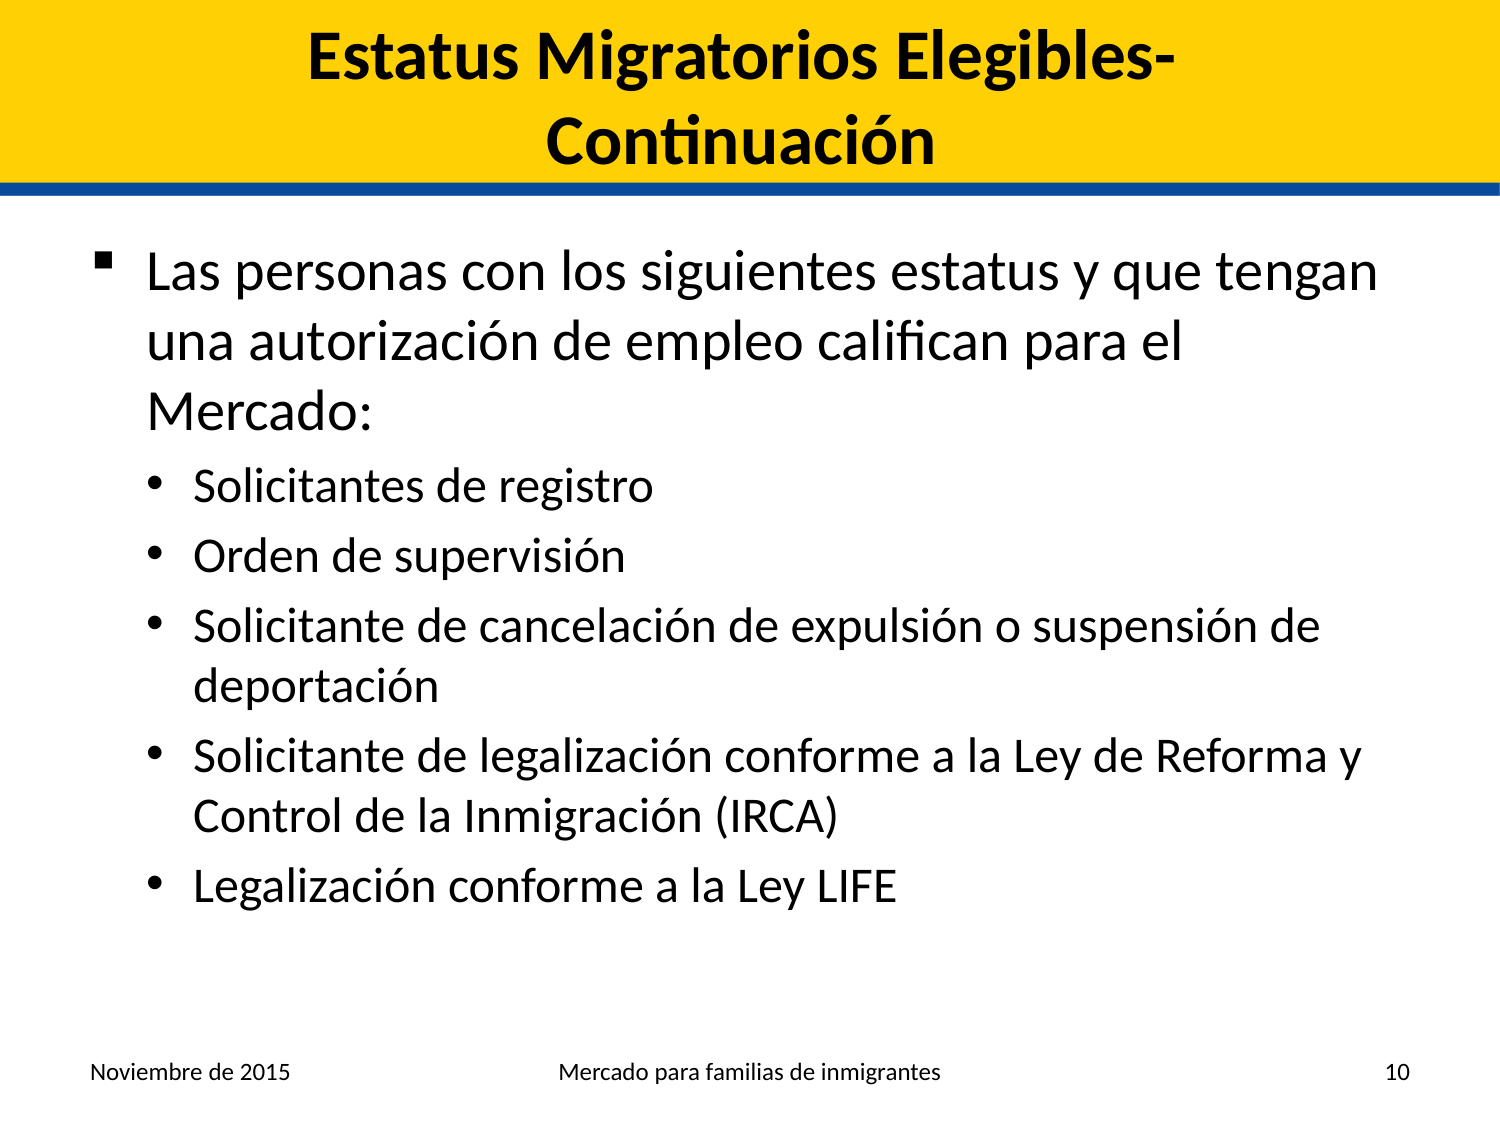

# Estatus Migratorios Elegibles- Continuación
Las personas con los siguientes estatus y que tengan una autorización de empleo califican para el Mercado:
Solicitantes de registro
Orden de supervisión
Solicitante de cancelación de expulsión o suspensión de deportación
Solicitante de legalización conforme a la Ley de Reforma y Control de la Inmigración (IRCA)
Legalización conforme a la Ley LIFE

Noviembre de 2015
Mercado para familias de inmigrantes
10